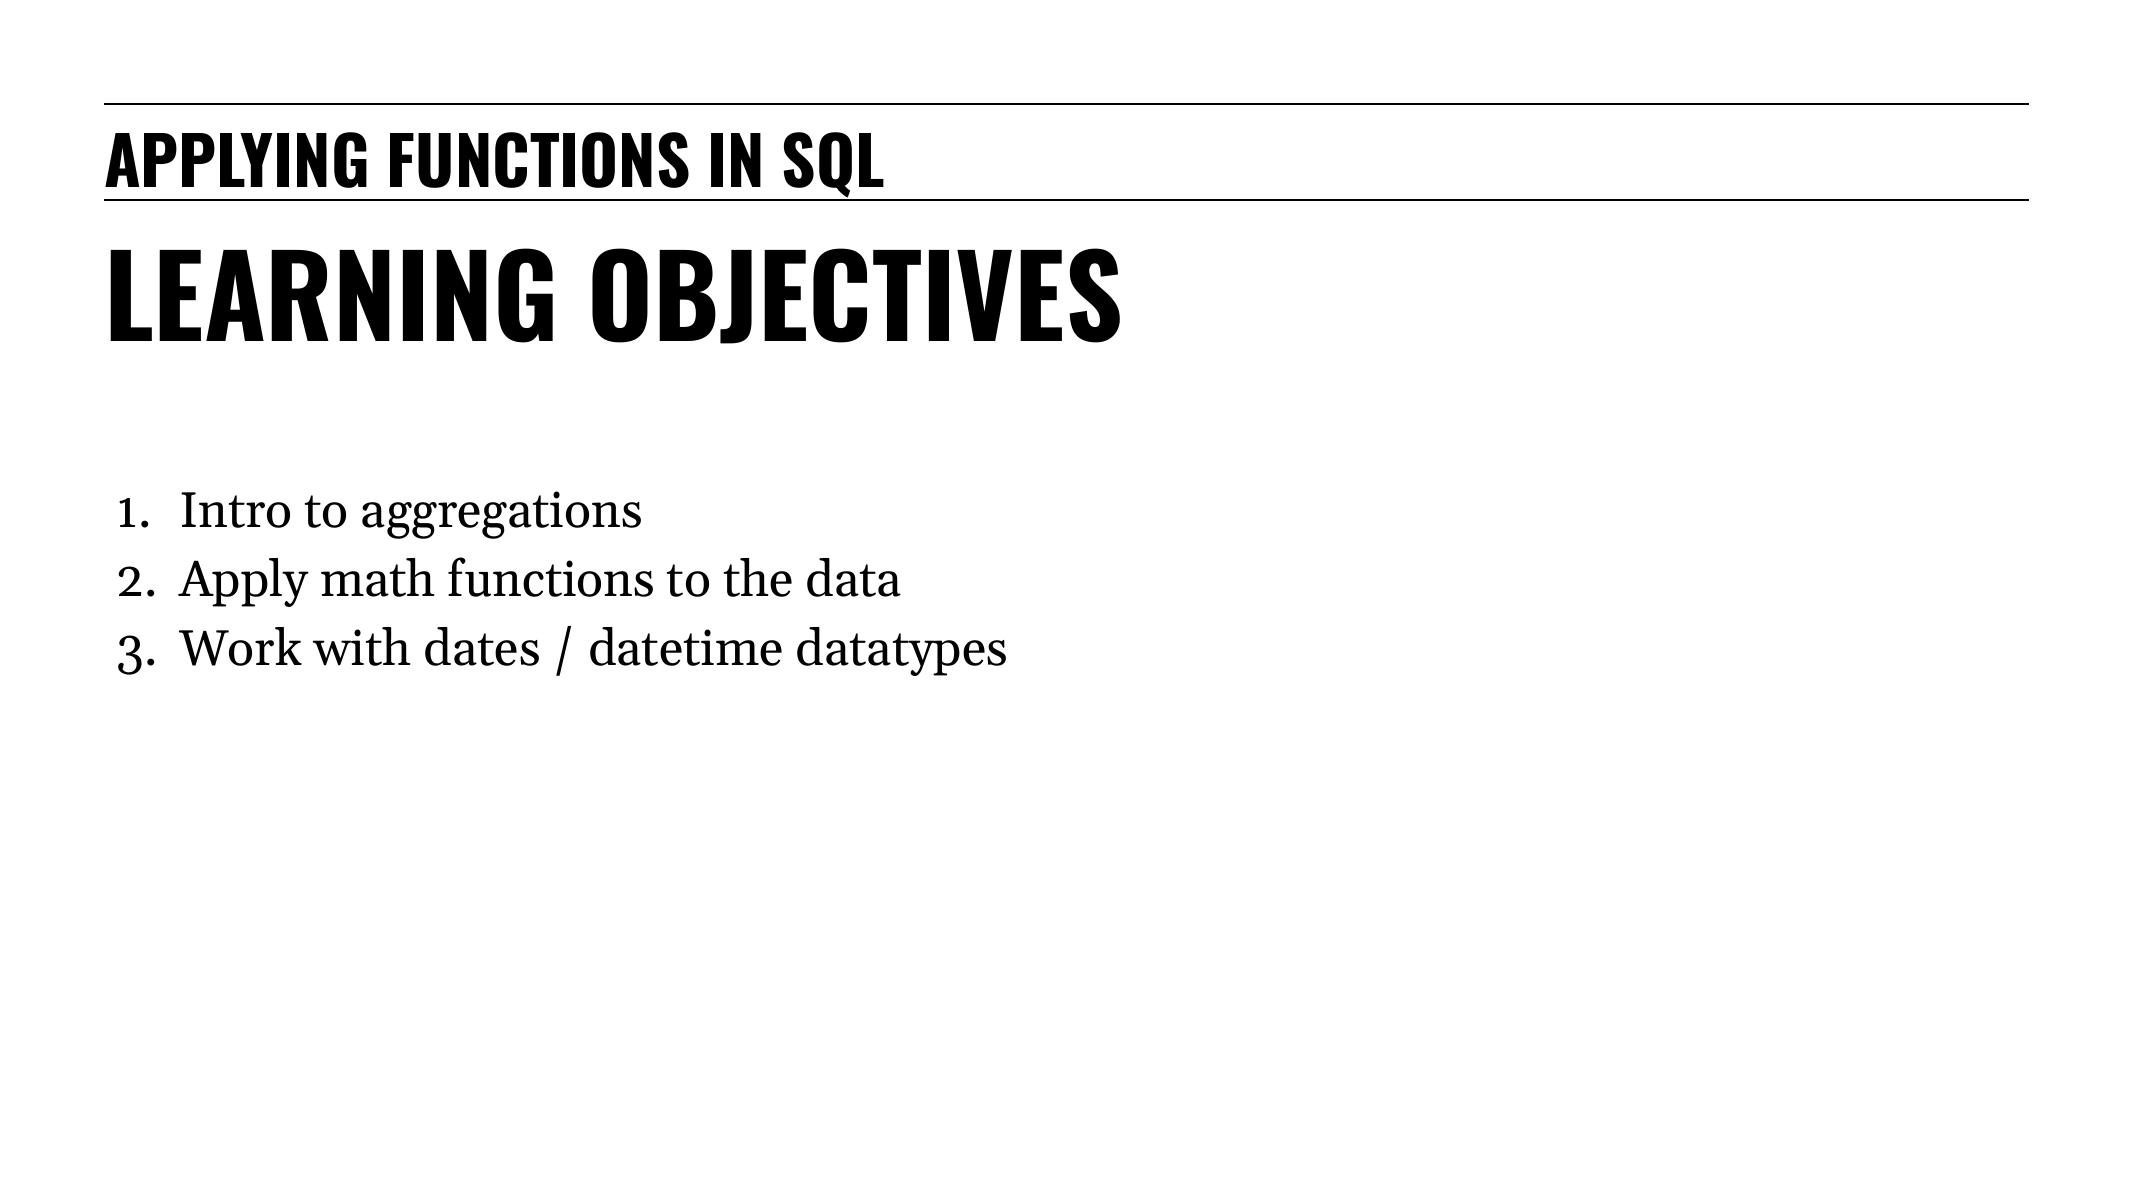

APPLYING FUNCTIONS IN SQL
# LEARNING OBJECTIVES

Intro to aggregations
Apply math functions to the data
Work with dates / datetime datatypes